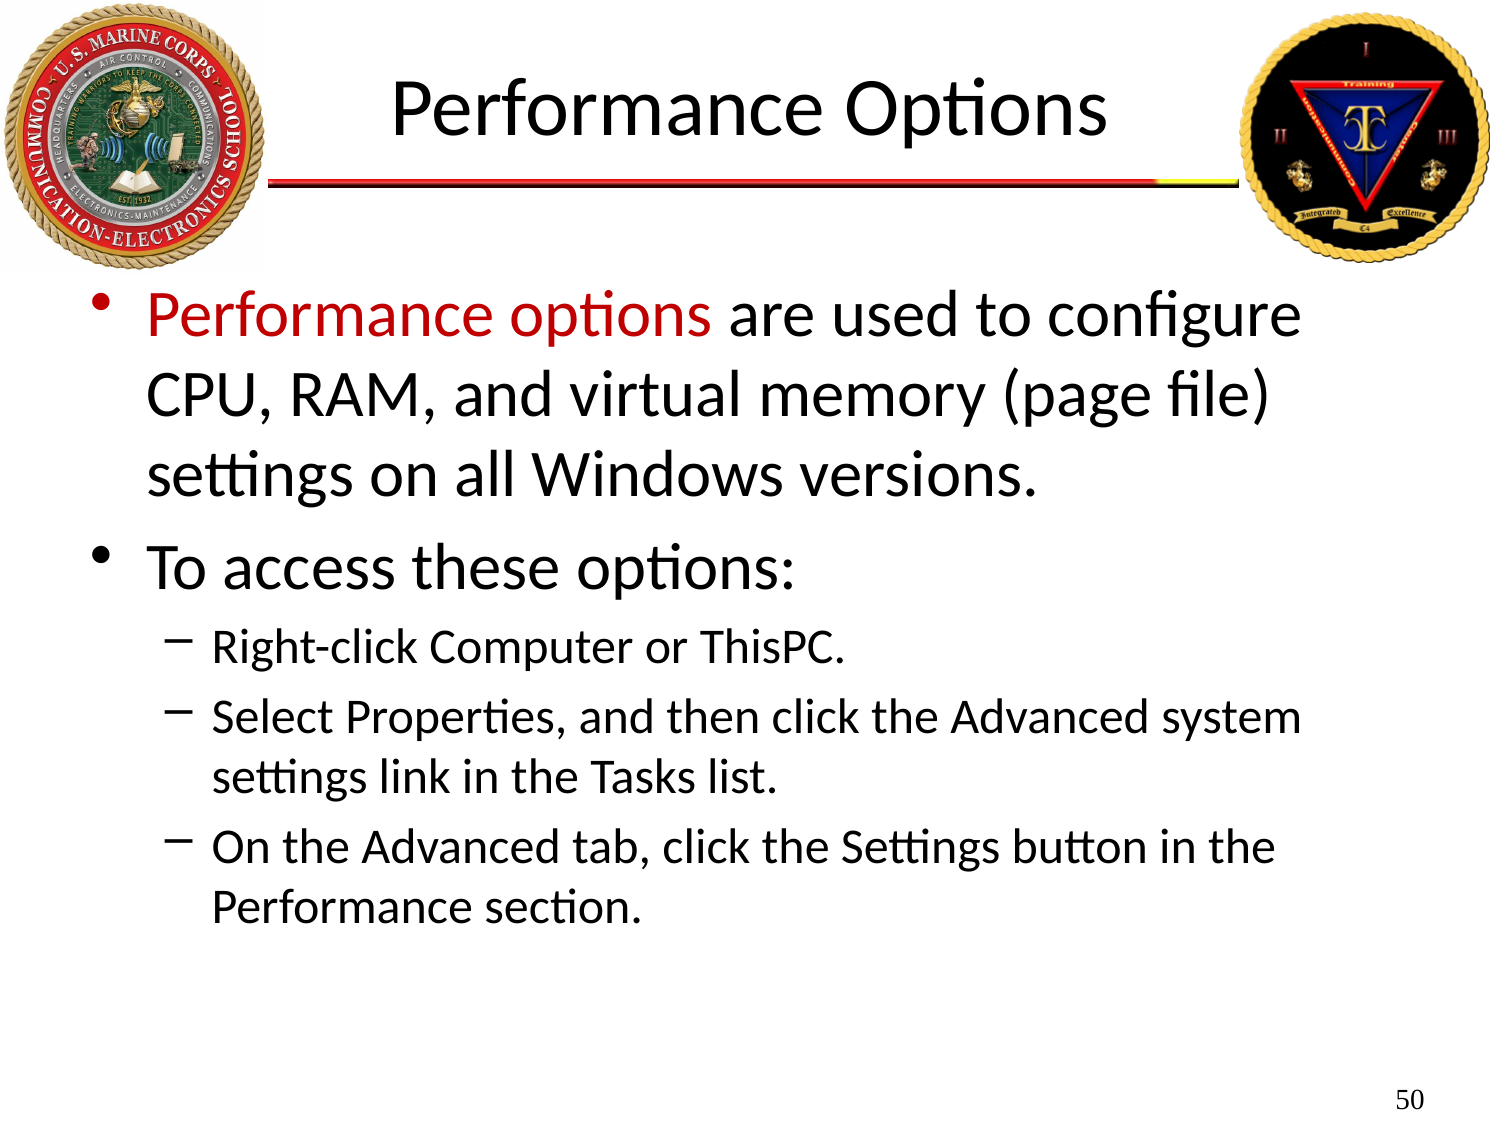

# Performance Options
Performance options are used to configure CPU, RAM, and virtual memory (page file) settings on all Windows versions.
To access these options:
Right-click Computer or ThisPC.
Select Properties, and then click the Advanced system settings link in the Tasks list.
On the Advanced tab, click the Settings button in the Performance section.